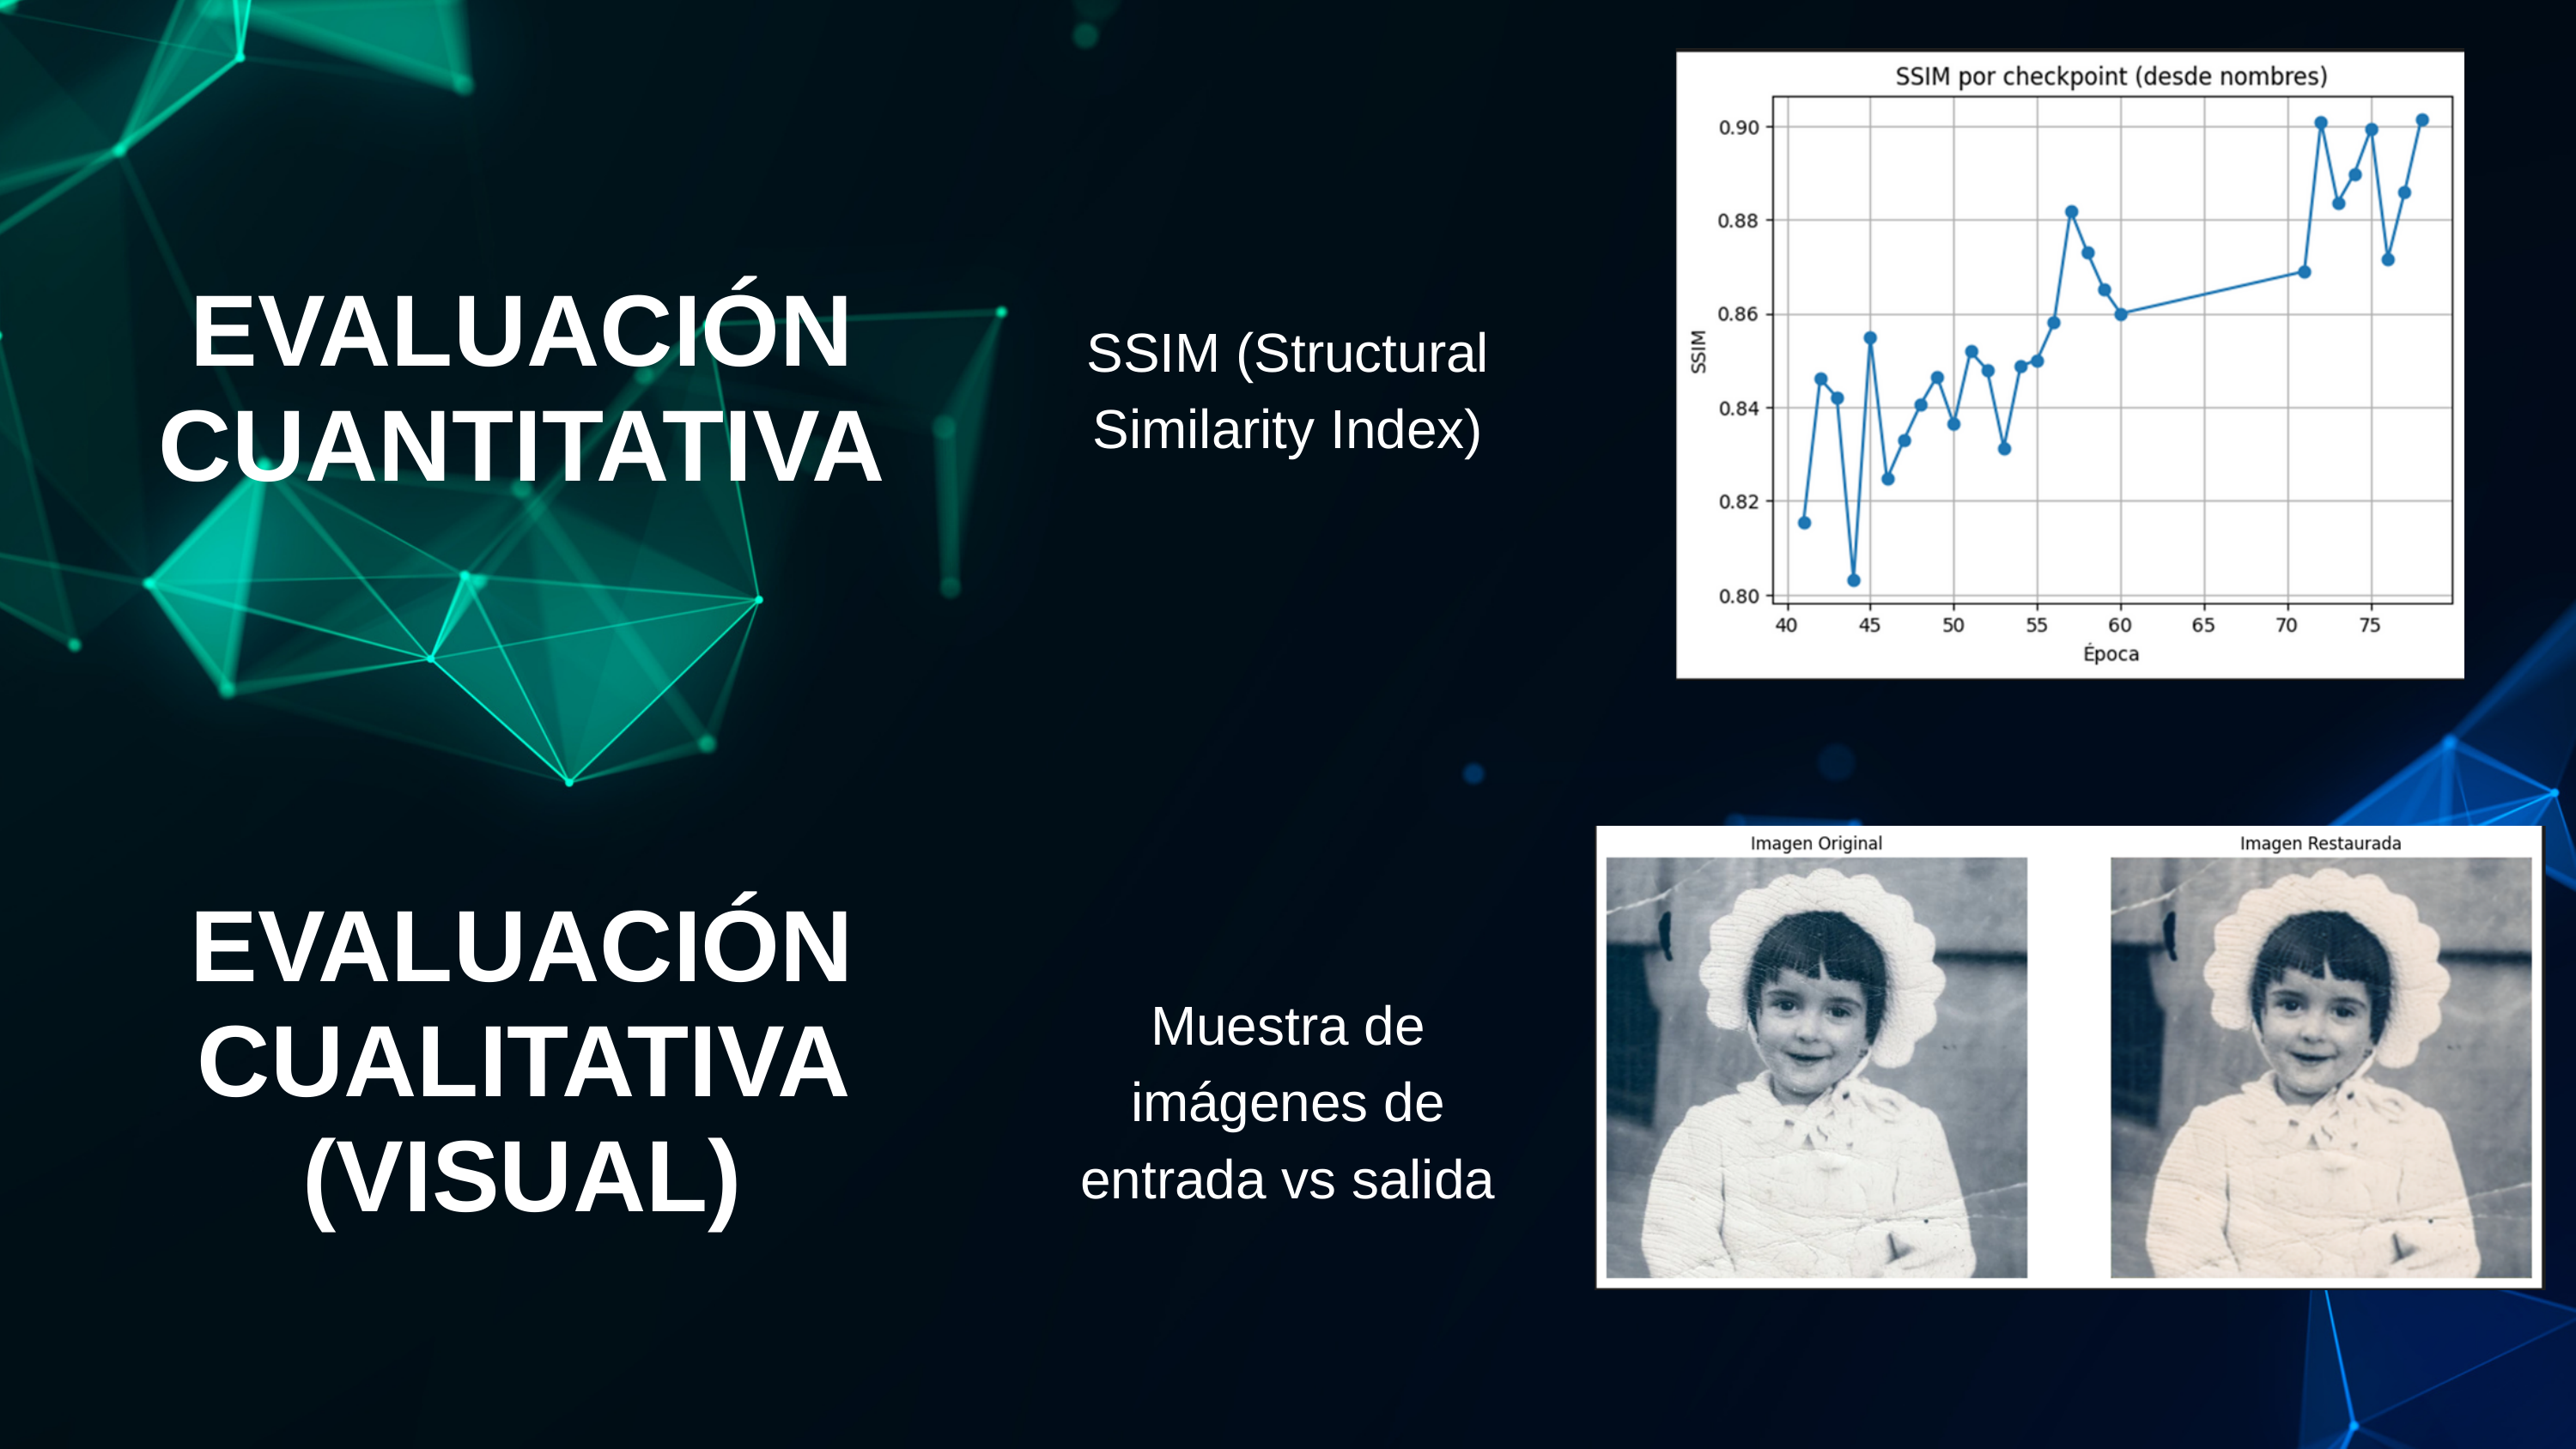

EVALUACIÓN CUANTITATIVA
SSIM (Structural Similarity Index)

EVALUACIÓN CUALITATIVA (VISUAL)
Muestra de imágenes de entrada vs salida